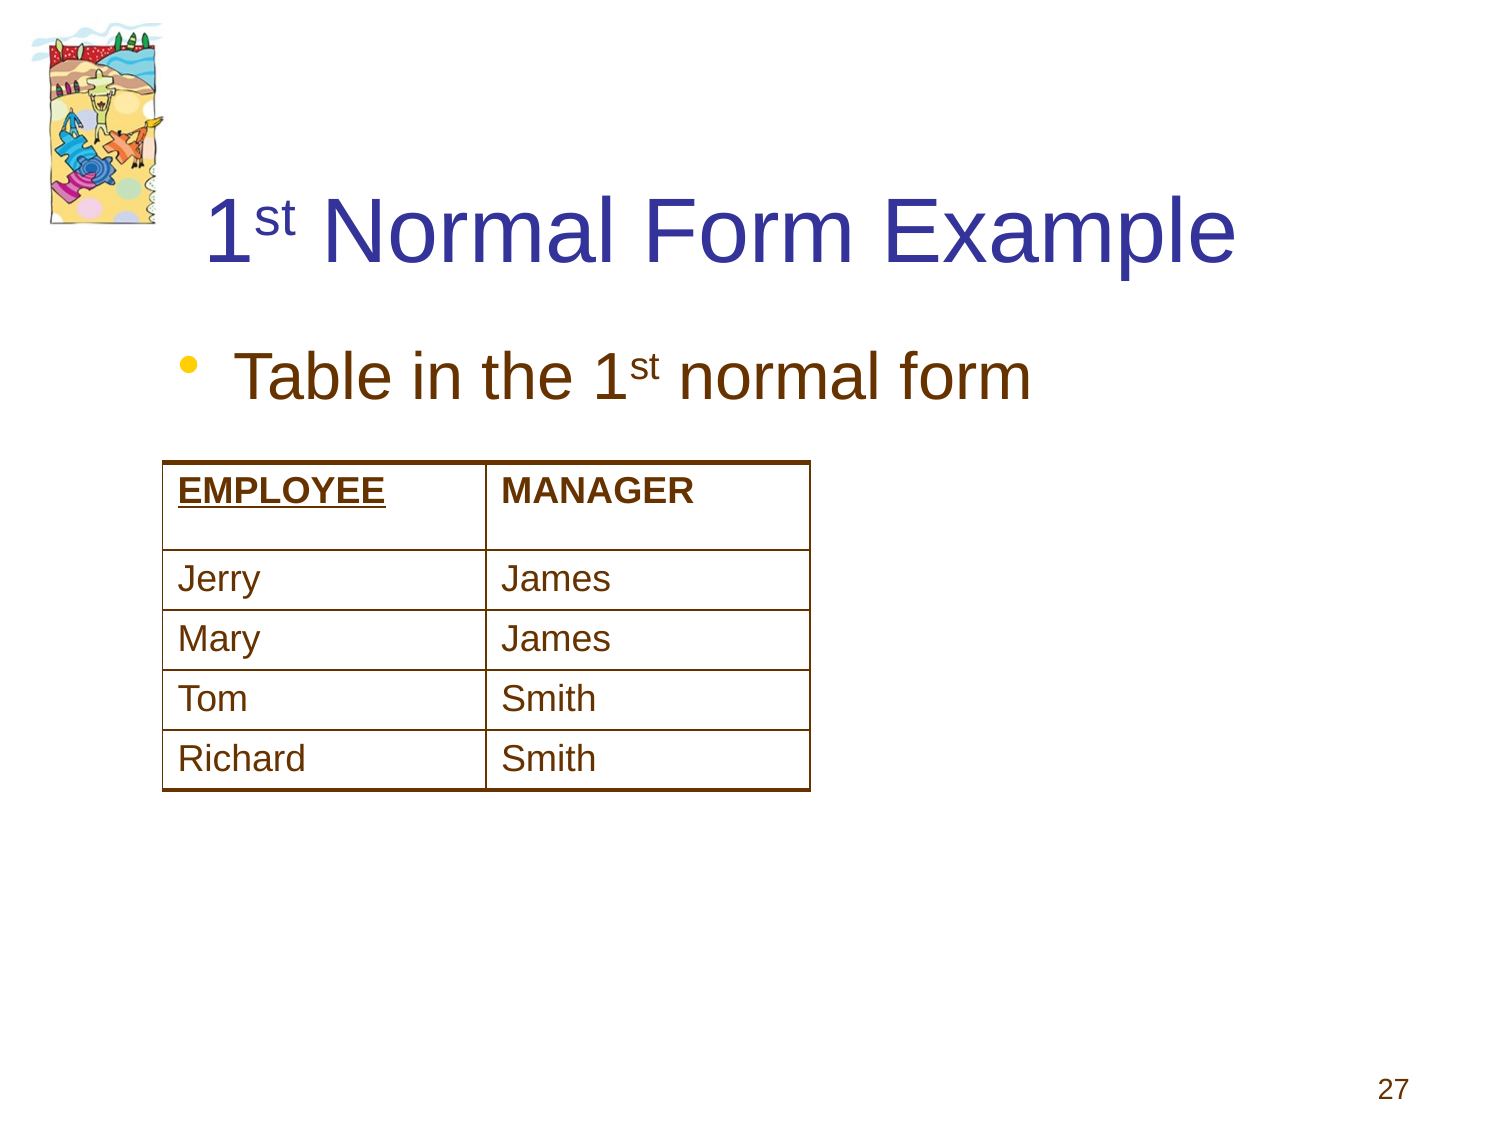

# 1st Normal Form Example
Table in the 1st normal form
| EMPLOYEE | MANAGER |
| --- | --- |
| Jerry | James |
| Mary | James |
| Tom | Smith |
| Richard | Smith |
27